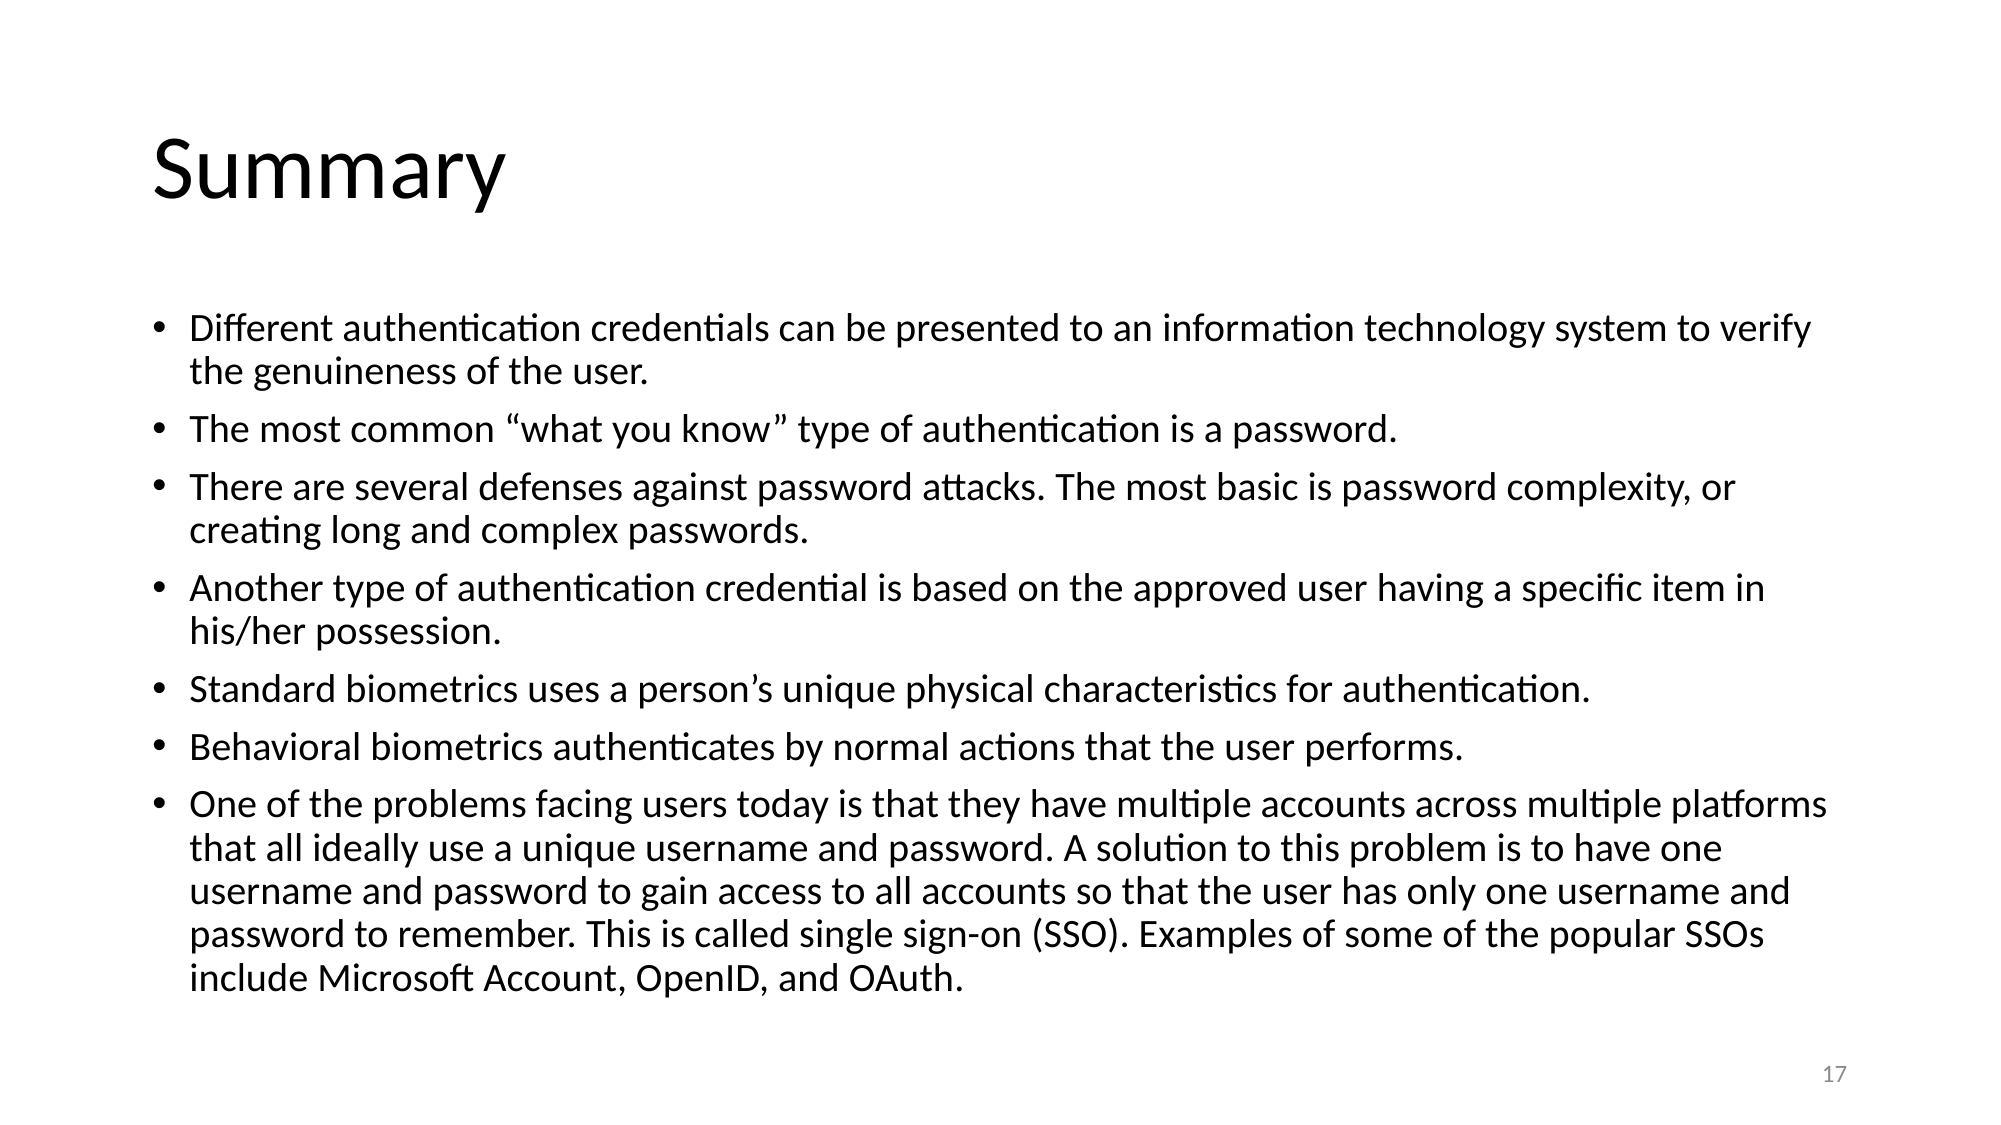

# Summary
Different authentication credentials can be presented to an information technology system to verify the genuineness of the user.
The most common “what you know” type of authentication is a password.
There are several defenses against password attacks. The most basic is password complexity, or creating long and complex passwords.
Another type of authentication credential is based on the approved user having a specific item in his/her possession.
Standard biometrics uses a person’s unique physical characteristics for authentication.
Behavioral biometrics authenticates by normal actions that the user performs.
One of the problems facing users today is that they have multiple accounts across multiple platforms that all ideally use a unique username and password. A solution to this problem is to have one username and password to gain access to all accounts so that the user has only one username and password to remember. This is called single sign-on (SSO). Examples of some of the popular SSOs include Microsoft Account, OpenID, and OAuth.
17